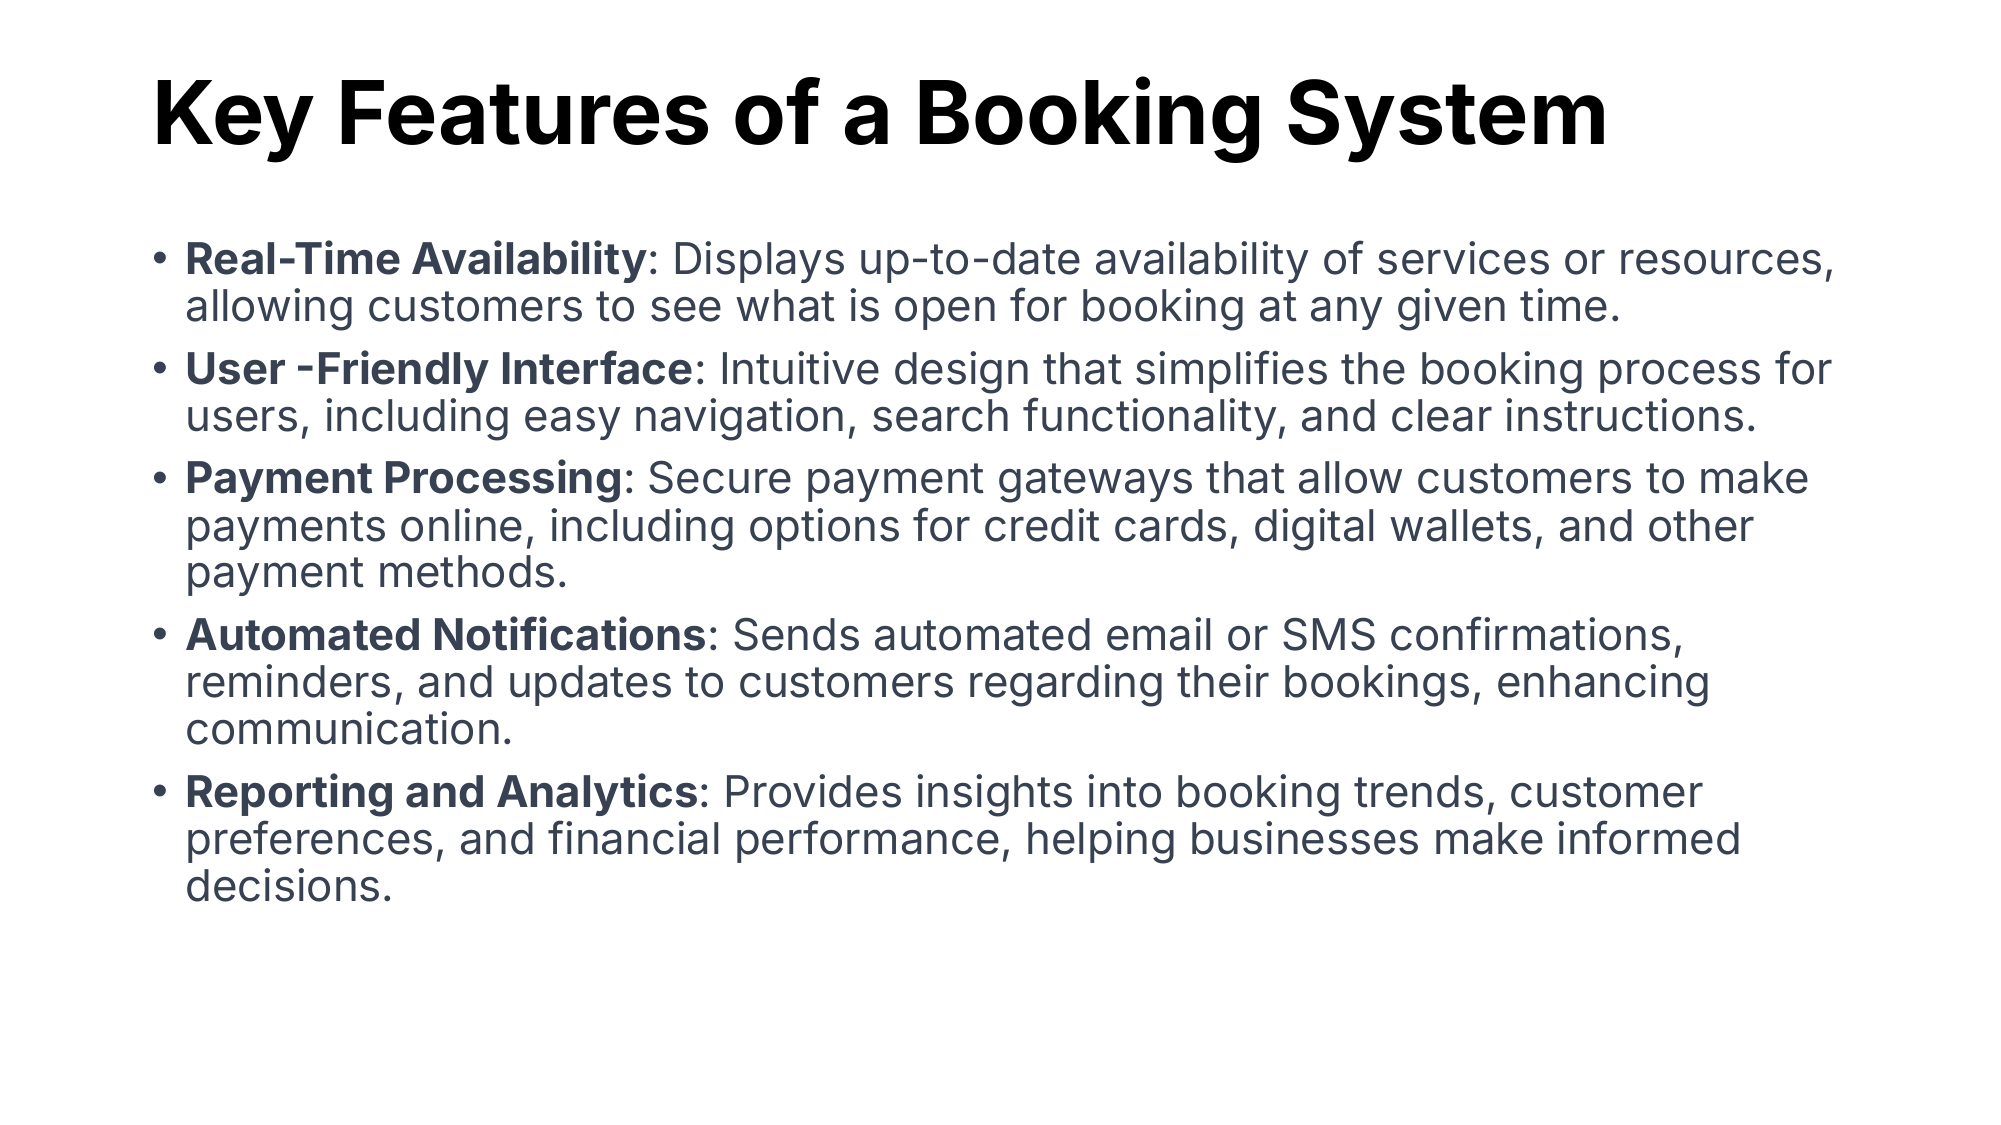

# Key Features of a Booking System
Real-Time Availability: Displays up-to-date availability of services or resources, allowing customers to see what is open for booking at any given time.
User -Friendly Interface: Intuitive design that simplifies the booking process for users, including easy navigation, search functionality, and clear instructions.
Payment Processing: Secure payment gateways that allow customers to make payments online, including options for credit cards, digital wallets, and other payment methods.
Automated Notifications: Sends automated email or SMS confirmations, reminders, and updates to customers regarding their bookings, enhancing communication.
Reporting and Analytics: Provides insights into booking trends, customer preferences, and financial performance, helping businesses make informed decisions.